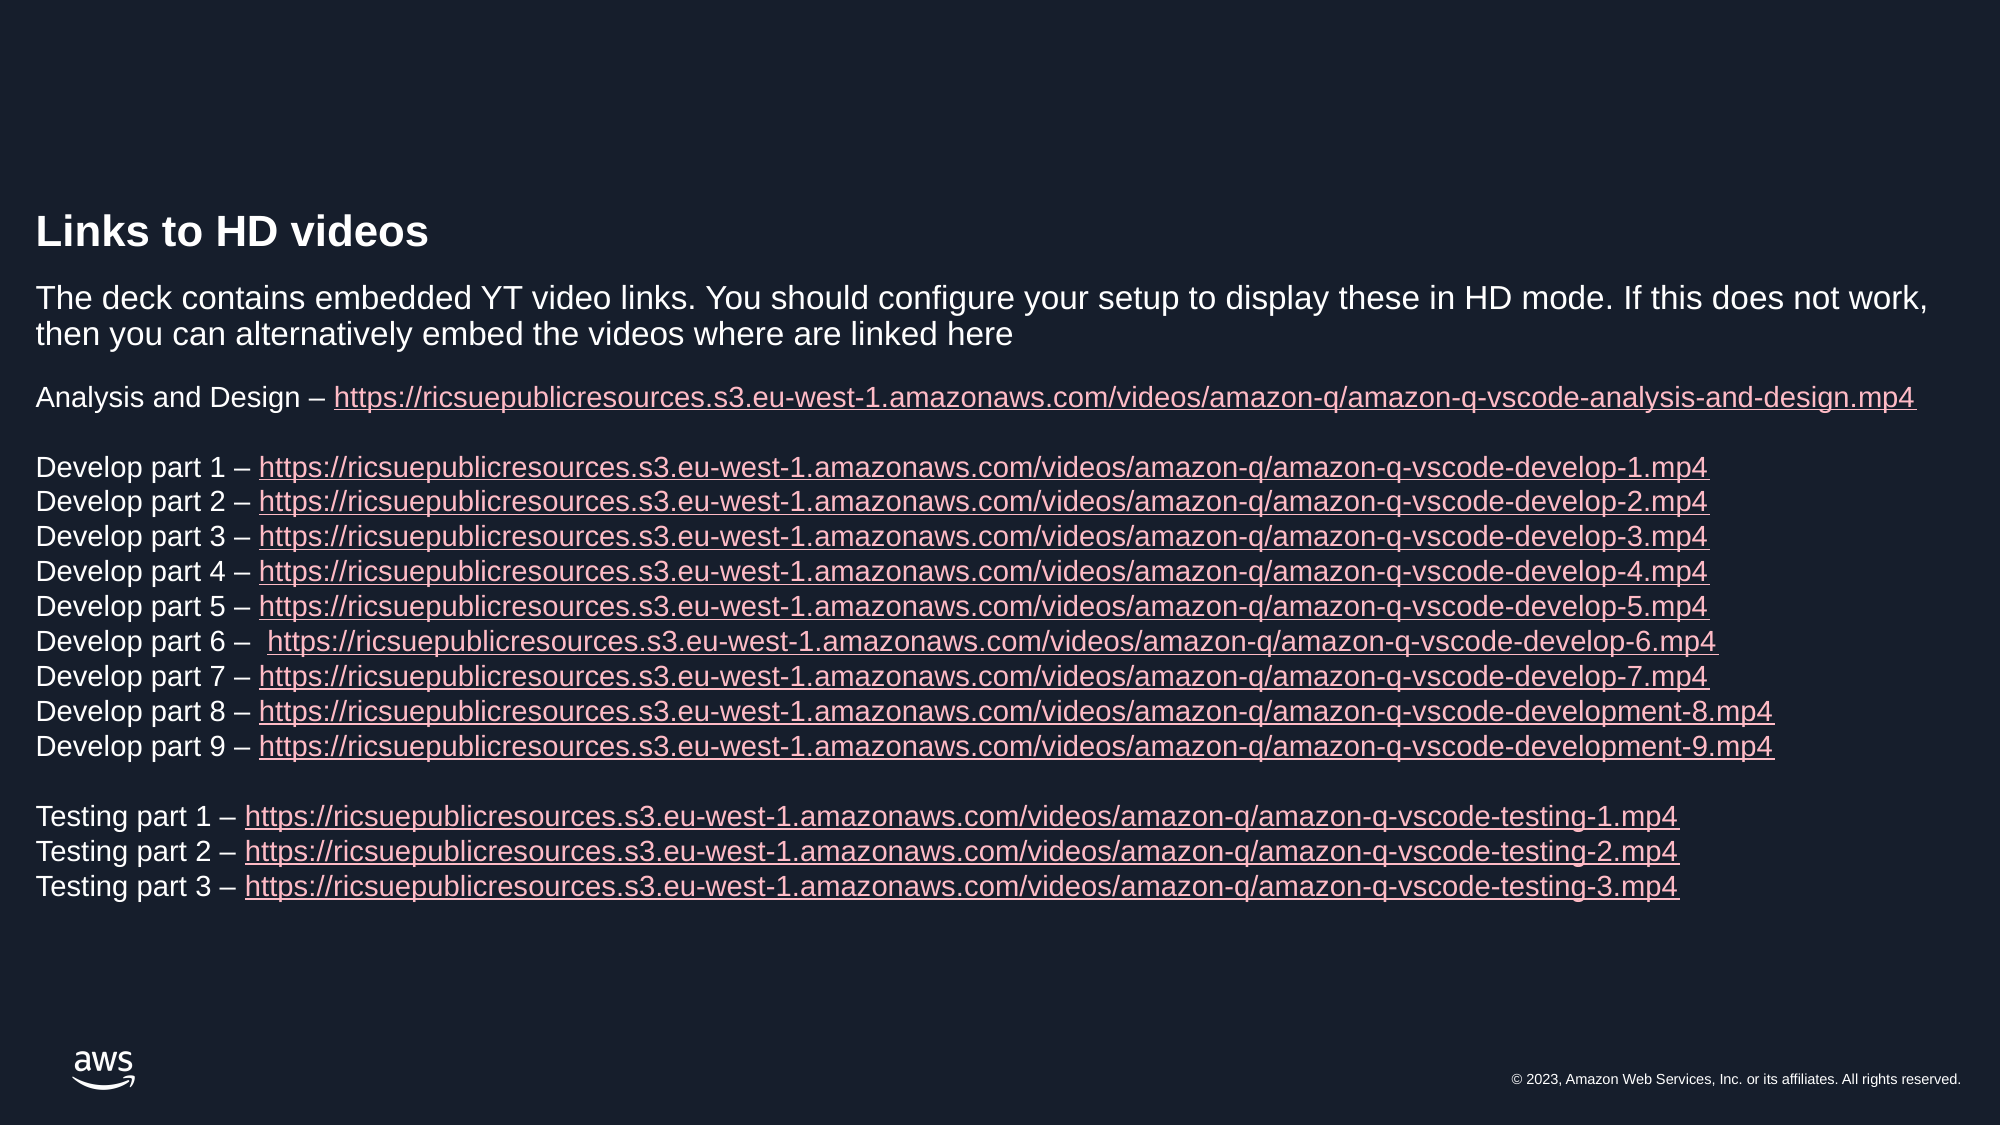

Links to HD videos
The deck contains embedded YT video links. You should configure your setup to display these in HD mode. If this does not work, then you can alternatively embed the videos where are linked here
Analysis and Design – https://ricsuepublicresources.s3.eu-west-1.amazonaws.com/videos/amazon-q/amazon-q-vscode-analysis-and-design.mp4

Develop part 1 – https://ricsuepublicresources.s3.eu-west-1.amazonaws.com/videos/amazon-q/amazon-q-vscode-develop-1.mp4
Develop part 2 – https://ricsuepublicresources.s3.eu-west-1.amazonaws.com/videos/amazon-q/amazon-q-vscode-develop-2.mp4
Develop part 3 – https://ricsuepublicresources.s3.eu-west-1.amazonaws.com/videos/amazon-q/amazon-q-vscode-develop-3.mp4
Develop part 4 – https://ricsuepublicresources.s3.eu-west-1.amazonaws.com/videos/amazon-q/amazon-q-vscode-develop-4.mp4
Develop part 5 – https://ricsuepublicresources.s3.eu-west-1.amazonaws.com/videos/amazon-q/amazon-q-vscode-develop-5.mp4
Develop part 6 –  https://ricsuepublicresources.s3.eu-west-1.amazonaws.com/videos/amazon-q/amazon-q-vscode-develop-6.mp4
Develop part 7 – https://ricsuepublicresources.s3.eu-west-1.amazonaws.com/videos/amazon-q/amazon-q-vscode-develop-7.mp4
Develop part 8 – https://ricsuepublicresources.s3.eu-west-1.amazonaws.com/videos/amazon-q/amazon-q-vscode-development-8.mp4
Develop part 9 – https://ricsuepublicresources.s3.eu-west-1.amazonaws.com/videos/amazon-q/amazon-q-vscode-development-9.mp4

Testing part 1 – https://ricsuepublicresources.s3.eu-west-1.amazonaws.com/videos/amazon-q/amazon-q-vscode-testing-1.mp4
Testing part 2 – https://ricsuepublicresources.s3.eu-west-1.amazonaws.com/videos/amazon-q/amazon-q-vscode-testing-2.mp4
Testing part 3 – https://ricsuepublicresources.s3.eu-west-1.amazonaws.com/videos/amazon-q/amazon-q-vscode-testing-3.mp4